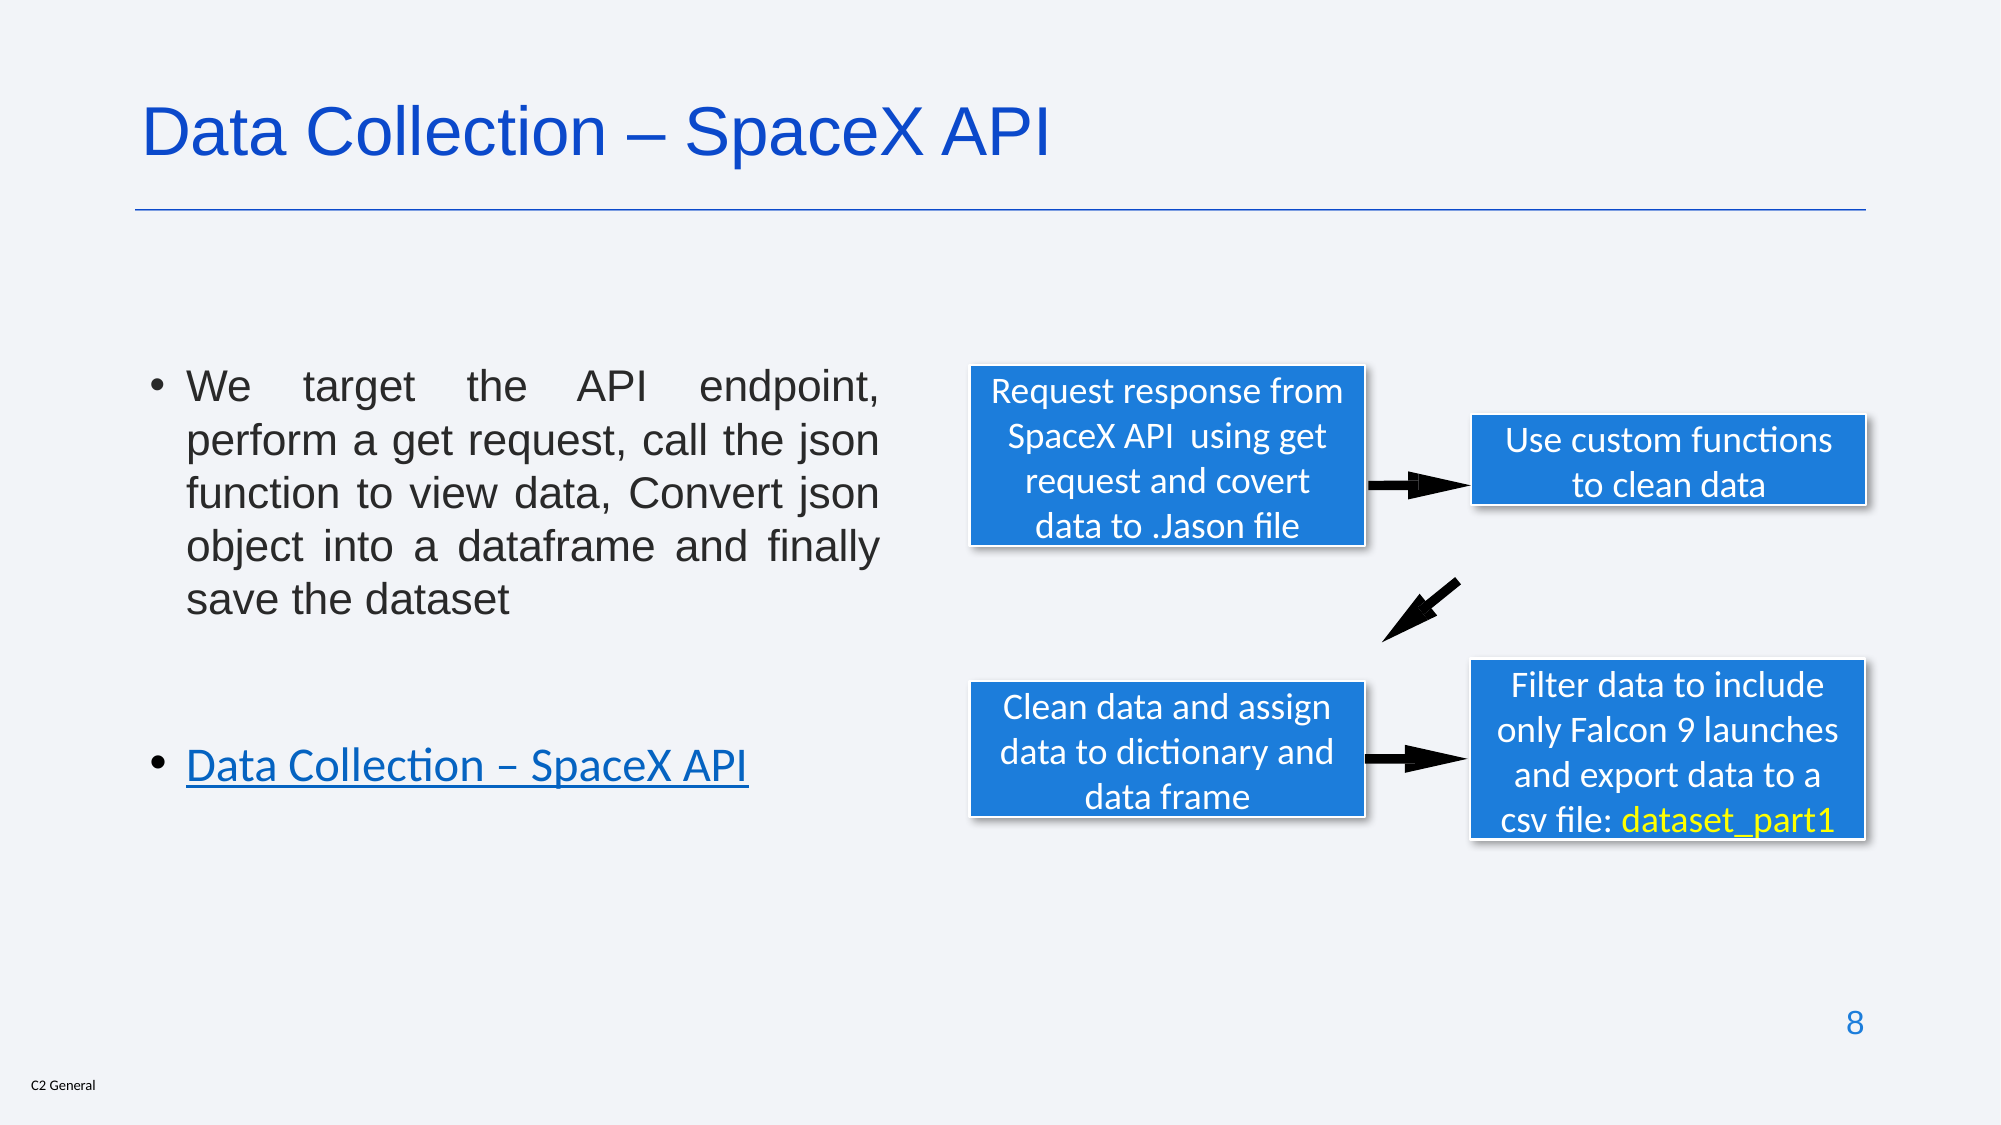

Data Collection – SpaceX API
We target the API endpoint, perform a get request, call the json function to view data, Convert json object into a dataframe and finally save the dataset

Data Collection – SpaceX API

Request response from SpaceX API using get request and covert data to .Jason file
Use custom functions to clean data

Filter data to include only Falcon 9 launches and export data to a csv file: dataset_part1
Clean data and assign data to dictionary and data frame

8